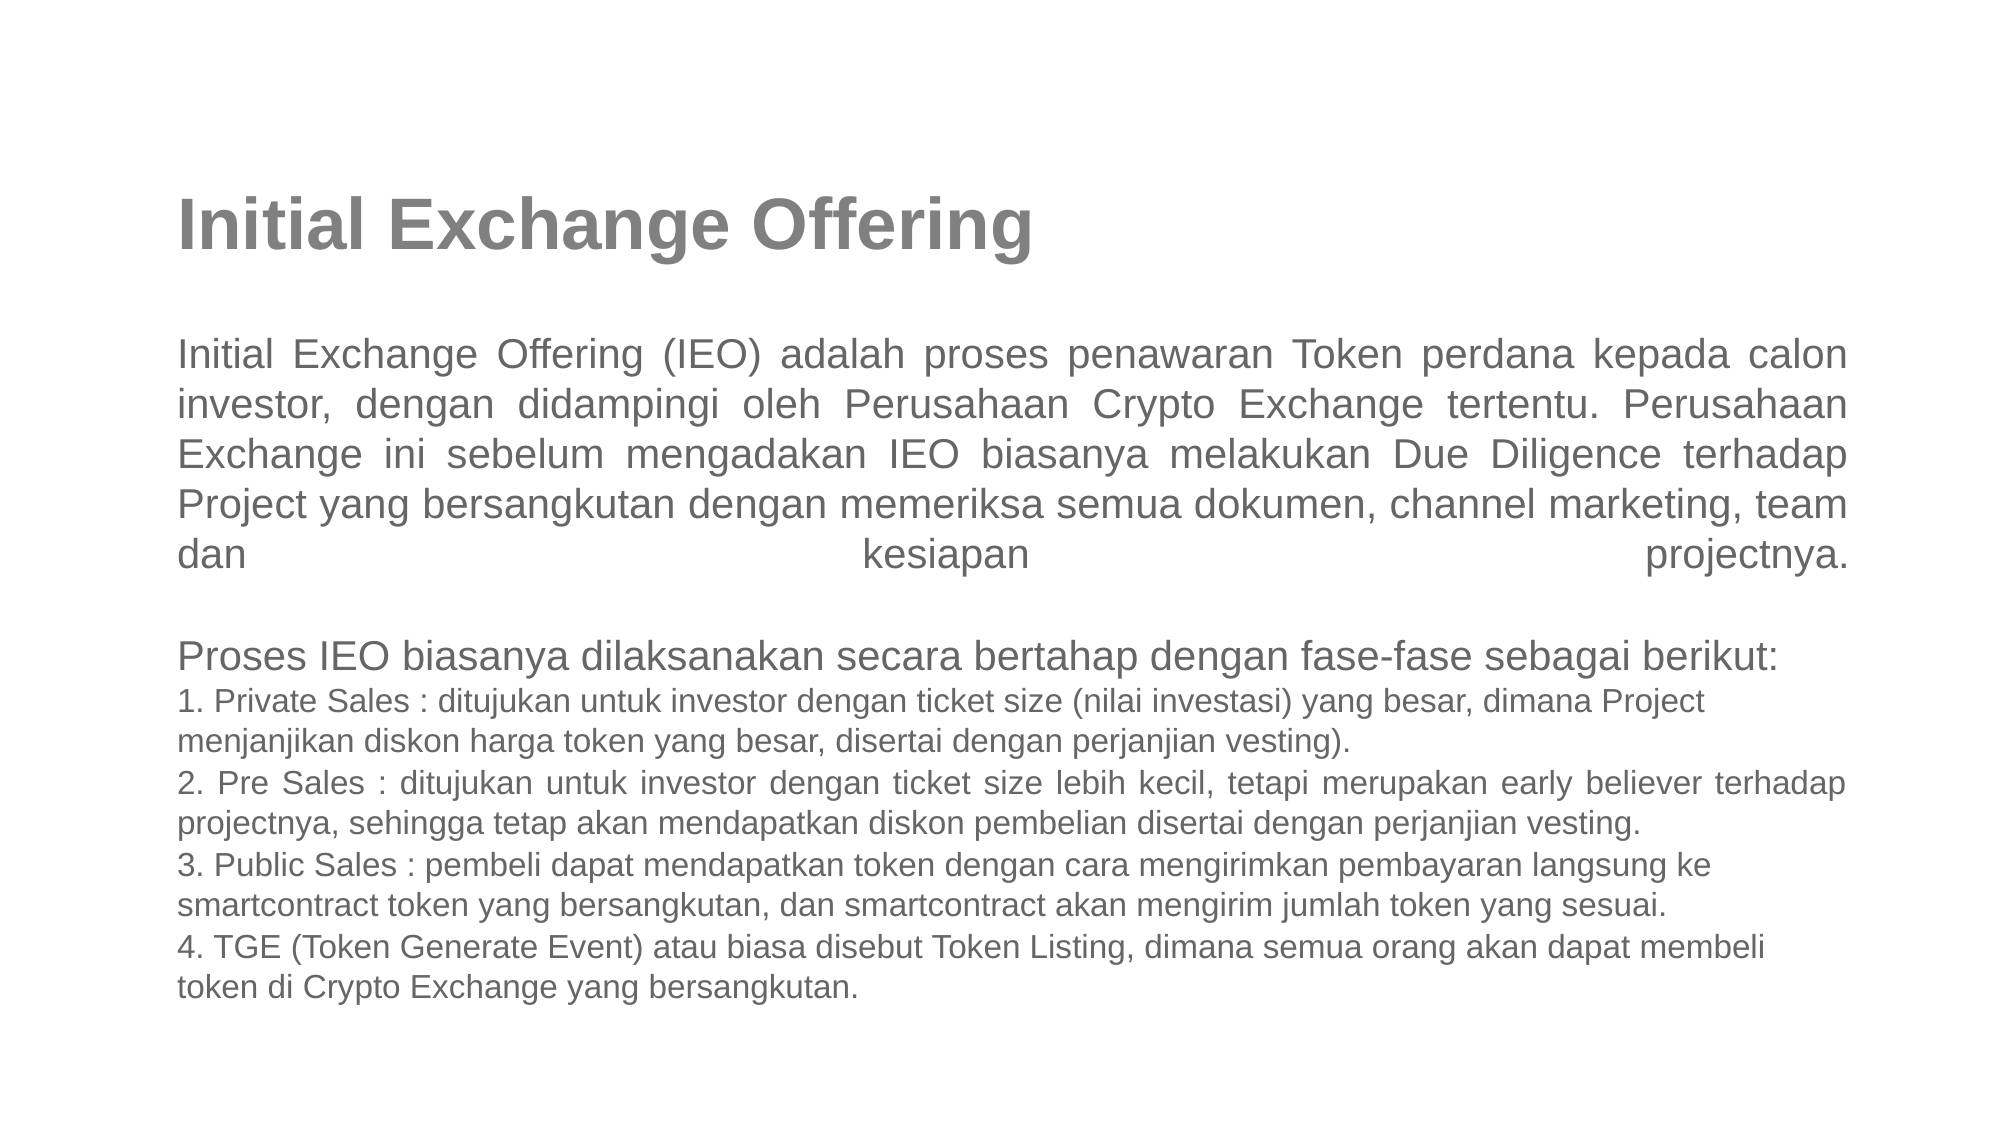

Initial Exchange Offering
Initial Exchange Offering (IEO) adalah proses penawaran Token perdana kepada calon investor, dengan didampingi oleh Perusahaan Crypto Exchange tertentu. Perusahaan Exchange ini sebelum mengadakan IEO biasanya melakukan Due Diligence terhadap Project yang bersangkutan dengan memeriksa semua dokumen, channel marketing, team dan kesiapan projectnya.
Proses IEO biasanya dilaksanakan secara bertahap dengan fase-fase sebagai berikut:
1. Private Sales : ditujukan untuk investor dengan ticket size (nilai investasi) yang besar, dimana Project menjanjikan diskon harga token yang besar, disertai dengan perjanjian vesting).
2. Pre Sales : ditujukan untuk investor dengan ticket size lebih kecil, tetapi merupakan early believer terhadap projectnya, sehingga tetap akan mendapatkan diskon pembelian disertai dengan perjanjian vesting.
3. Public Sales : pembeli dapat mendapatkan token dengan cara mengirimkan pembayaran langsung ke smartcontract token yang bersangkutan, dan smartcontract akan mengirim jumlah token yang sesuai.
4. TGE (Token Generate Event) atau biasa disebut Token Listing, dimana semua orang akan dapat membeli token di Crypto Exchange yang bersangkutan.